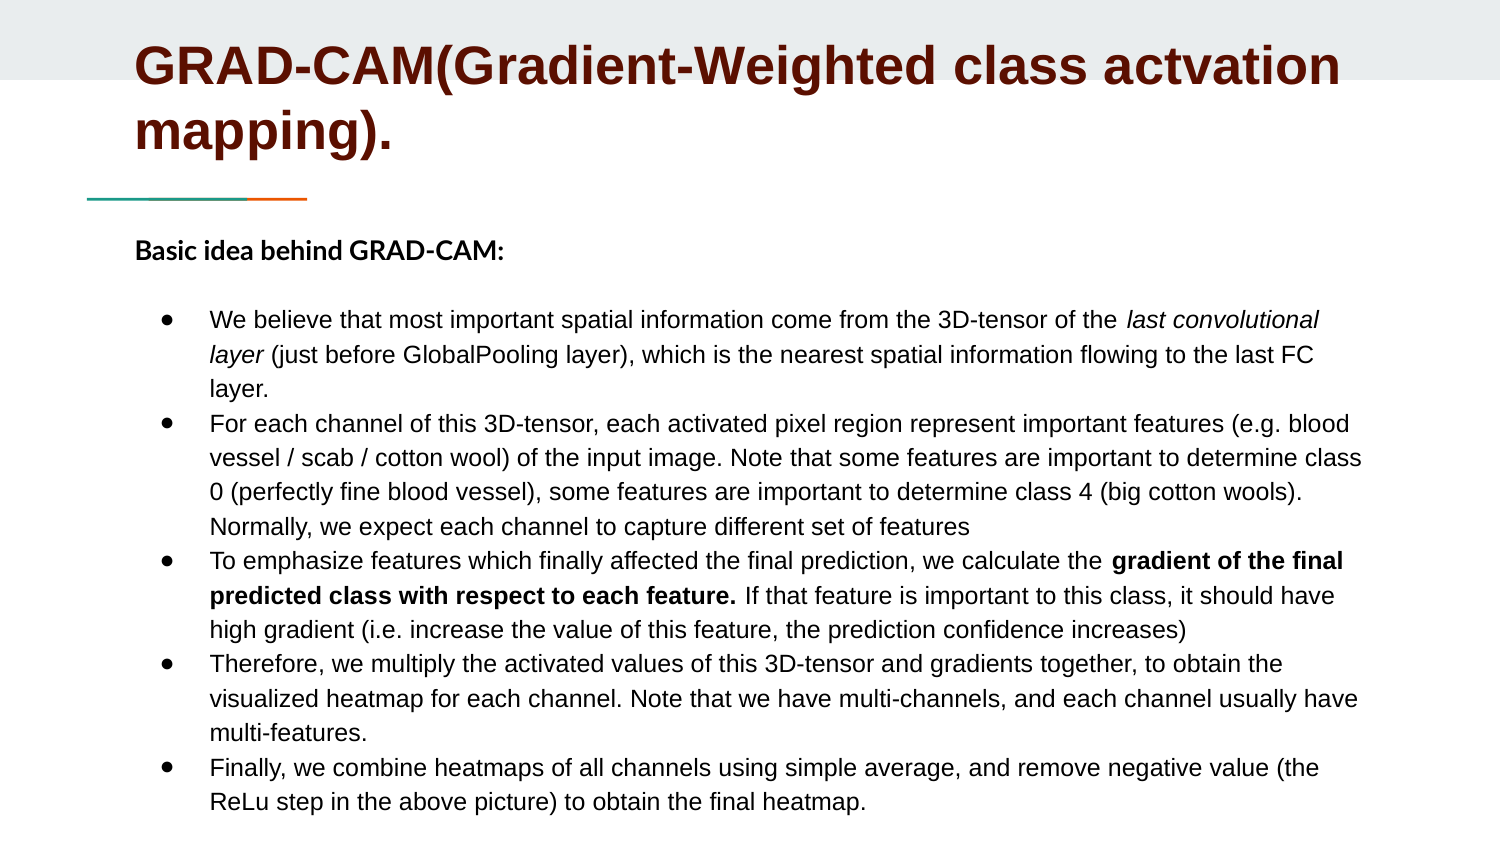

# GRAD-CAM(Gradient-Weighted class actvation mapping).
Basic idea behind GRAD-CAM:
We believe that most important spatial information come from the 3D-tensor of the last convolutional layer (just before GlobalPooling layer), which is the nearest spatial information flowing to the last FC layer.
For each channel of this 3D-tensor, each activated pixel region represent important features (e.g. blood vessel / scab / cotton wool) of the input image. Note that some features are important to determine class 0 (perfectly fine blood vessel), some features are important to determine class 4 (big cotton wools). Normally, we expect each channel to capture different set of features
To emphasize features which finally affected the final prediction, we calculate the gradient of the final predicted class with respect to each feature. If that feature is important to this class, it should have high gradient (i.e. increase the value of this feature, the prediction confidence increases)
Therefore, we multiply the activated values of this 3D-tensor and gradients together, to obtain the visualized heatmap for each channel. Note that we have multi-channels, and each channel usually have multi-features.
Finally, we combine heatmaps of all channels using simple average, and remove negative value (the ReLu step in the above picture) to obtain the final heatmap.